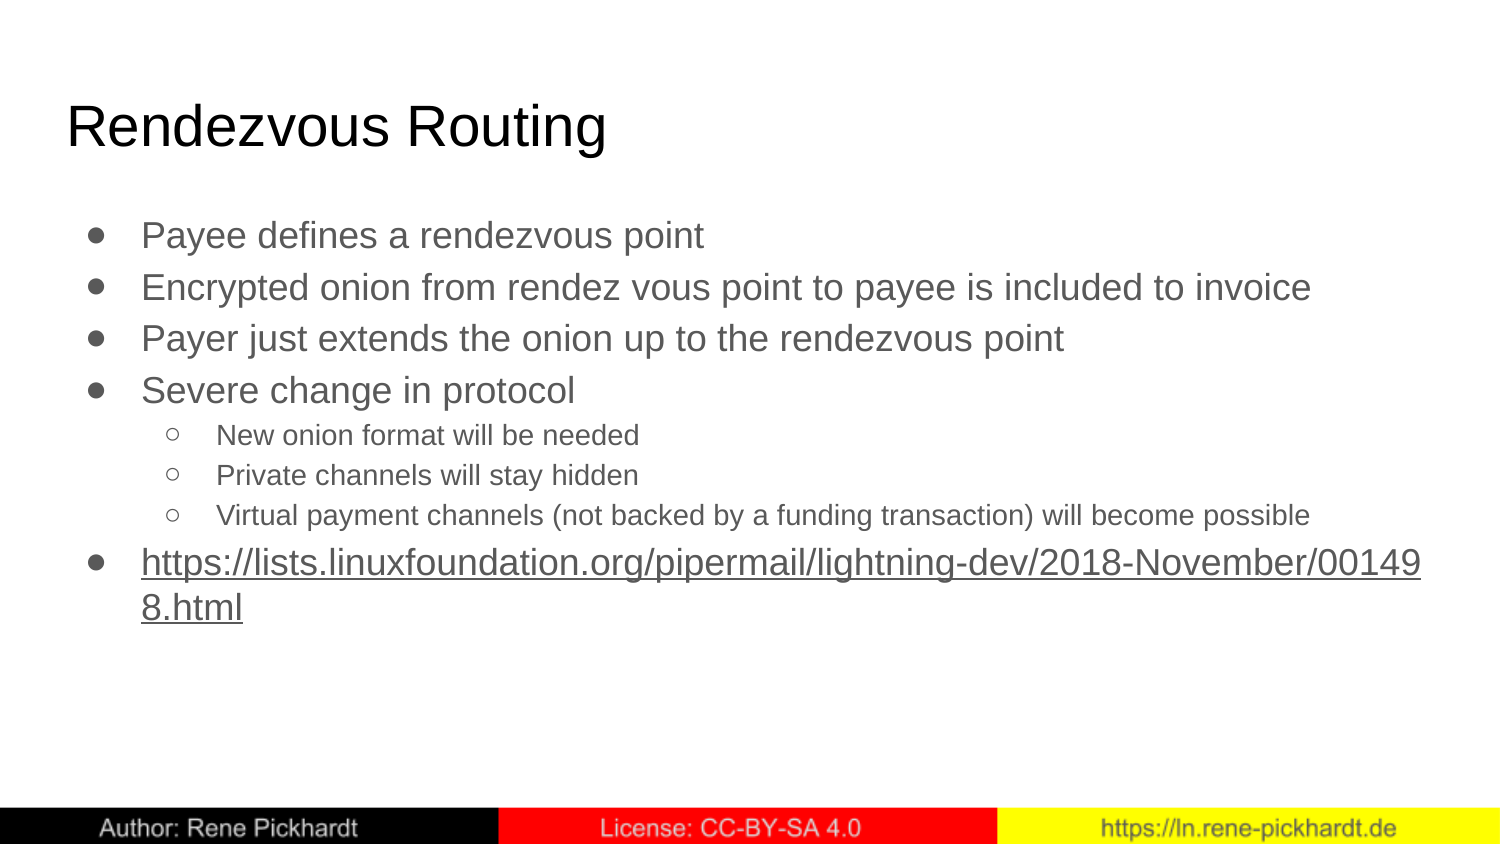

# Rendezvous Routing
Payee defines a rendezvous point
Encrypted onion from rendez vous point to payee is included to invoice
Payer just extends the onion up to the rendezvous point
Severe change in protocol
New onion format will be needed
Private channels will stay hidden
Virtual payment channels (not backed by a funding transaction) will become possible
https://lists.linuxfoundation.org/pipermail/lightning-dev/2018-November/001498.html